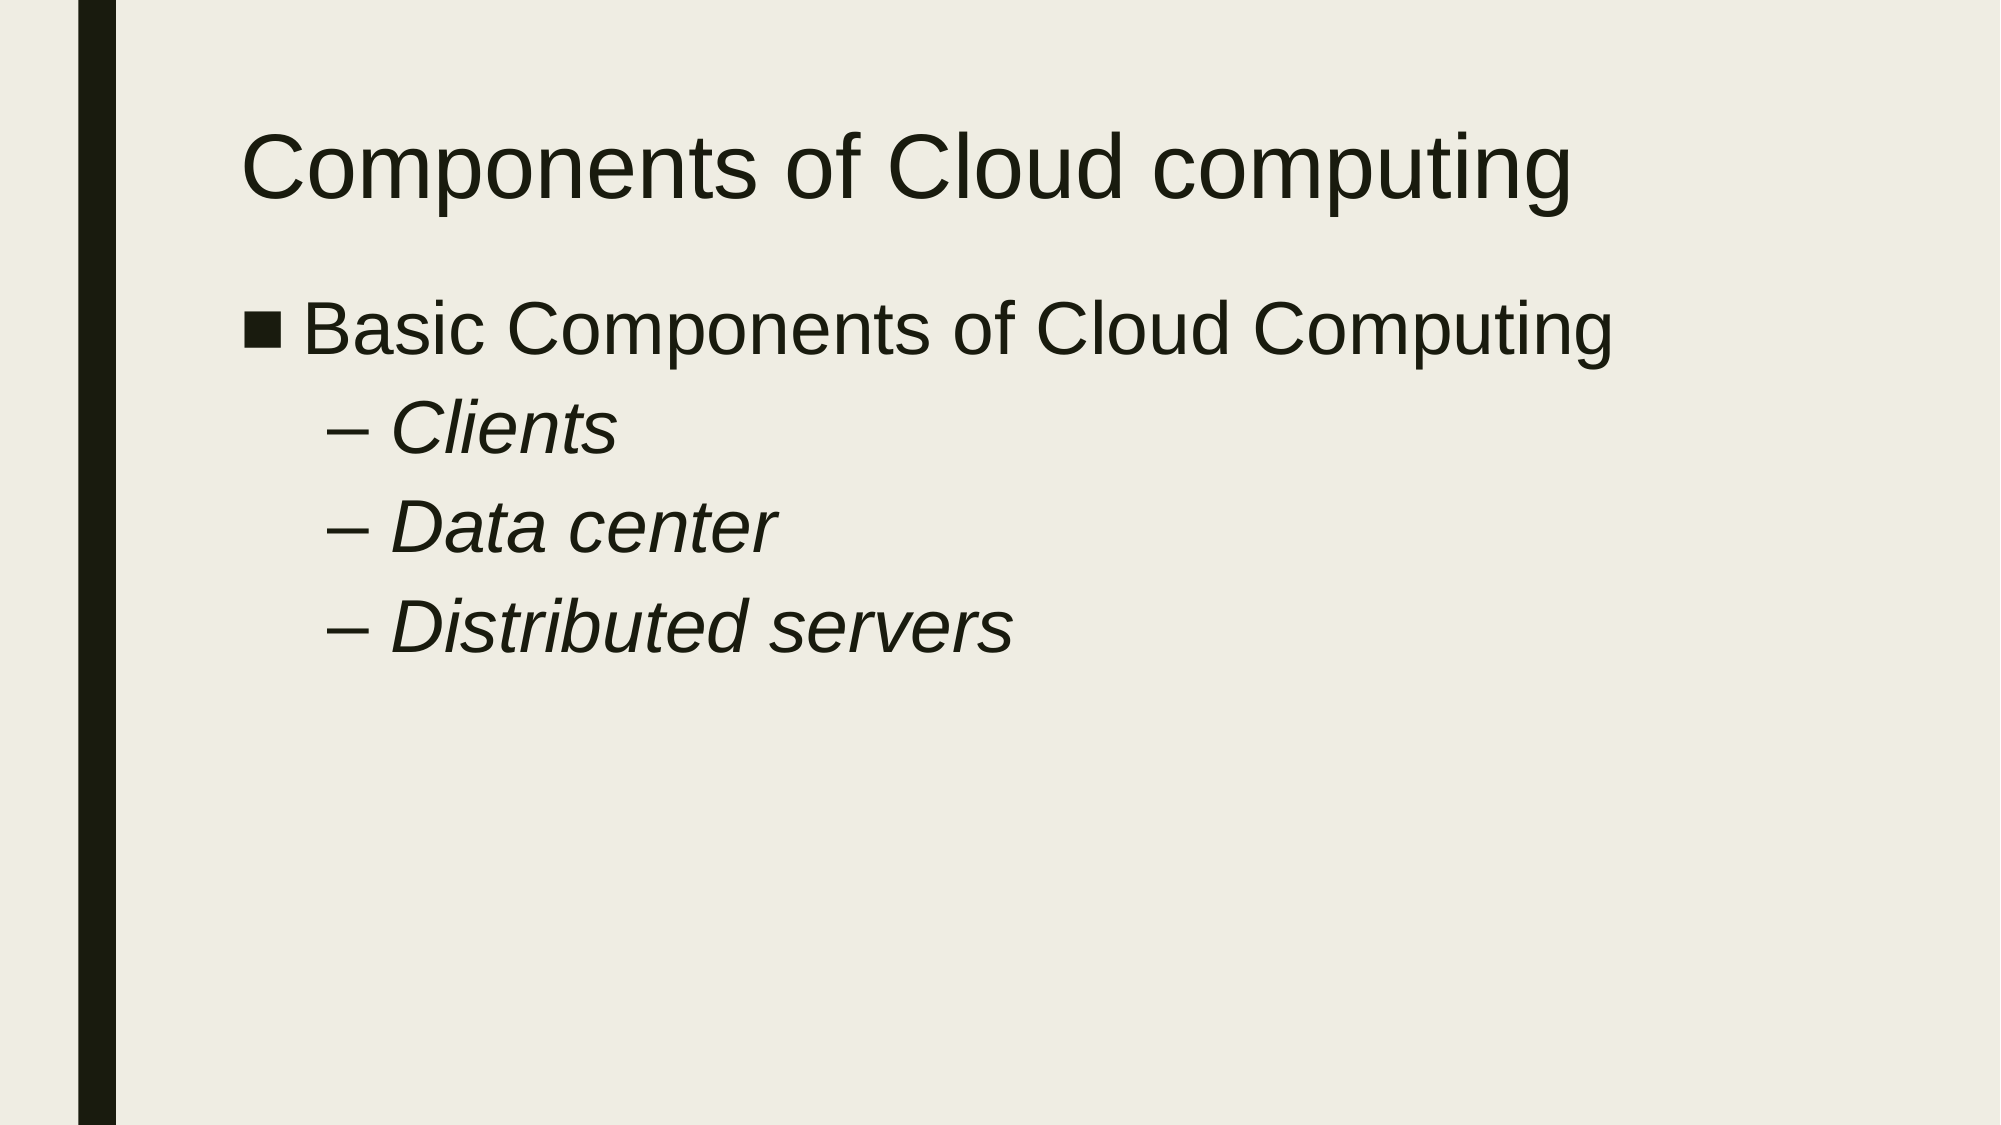

# Components of Cloud computing
Basic Components of Cloud Computing
Clients
Data center
Distributed servers